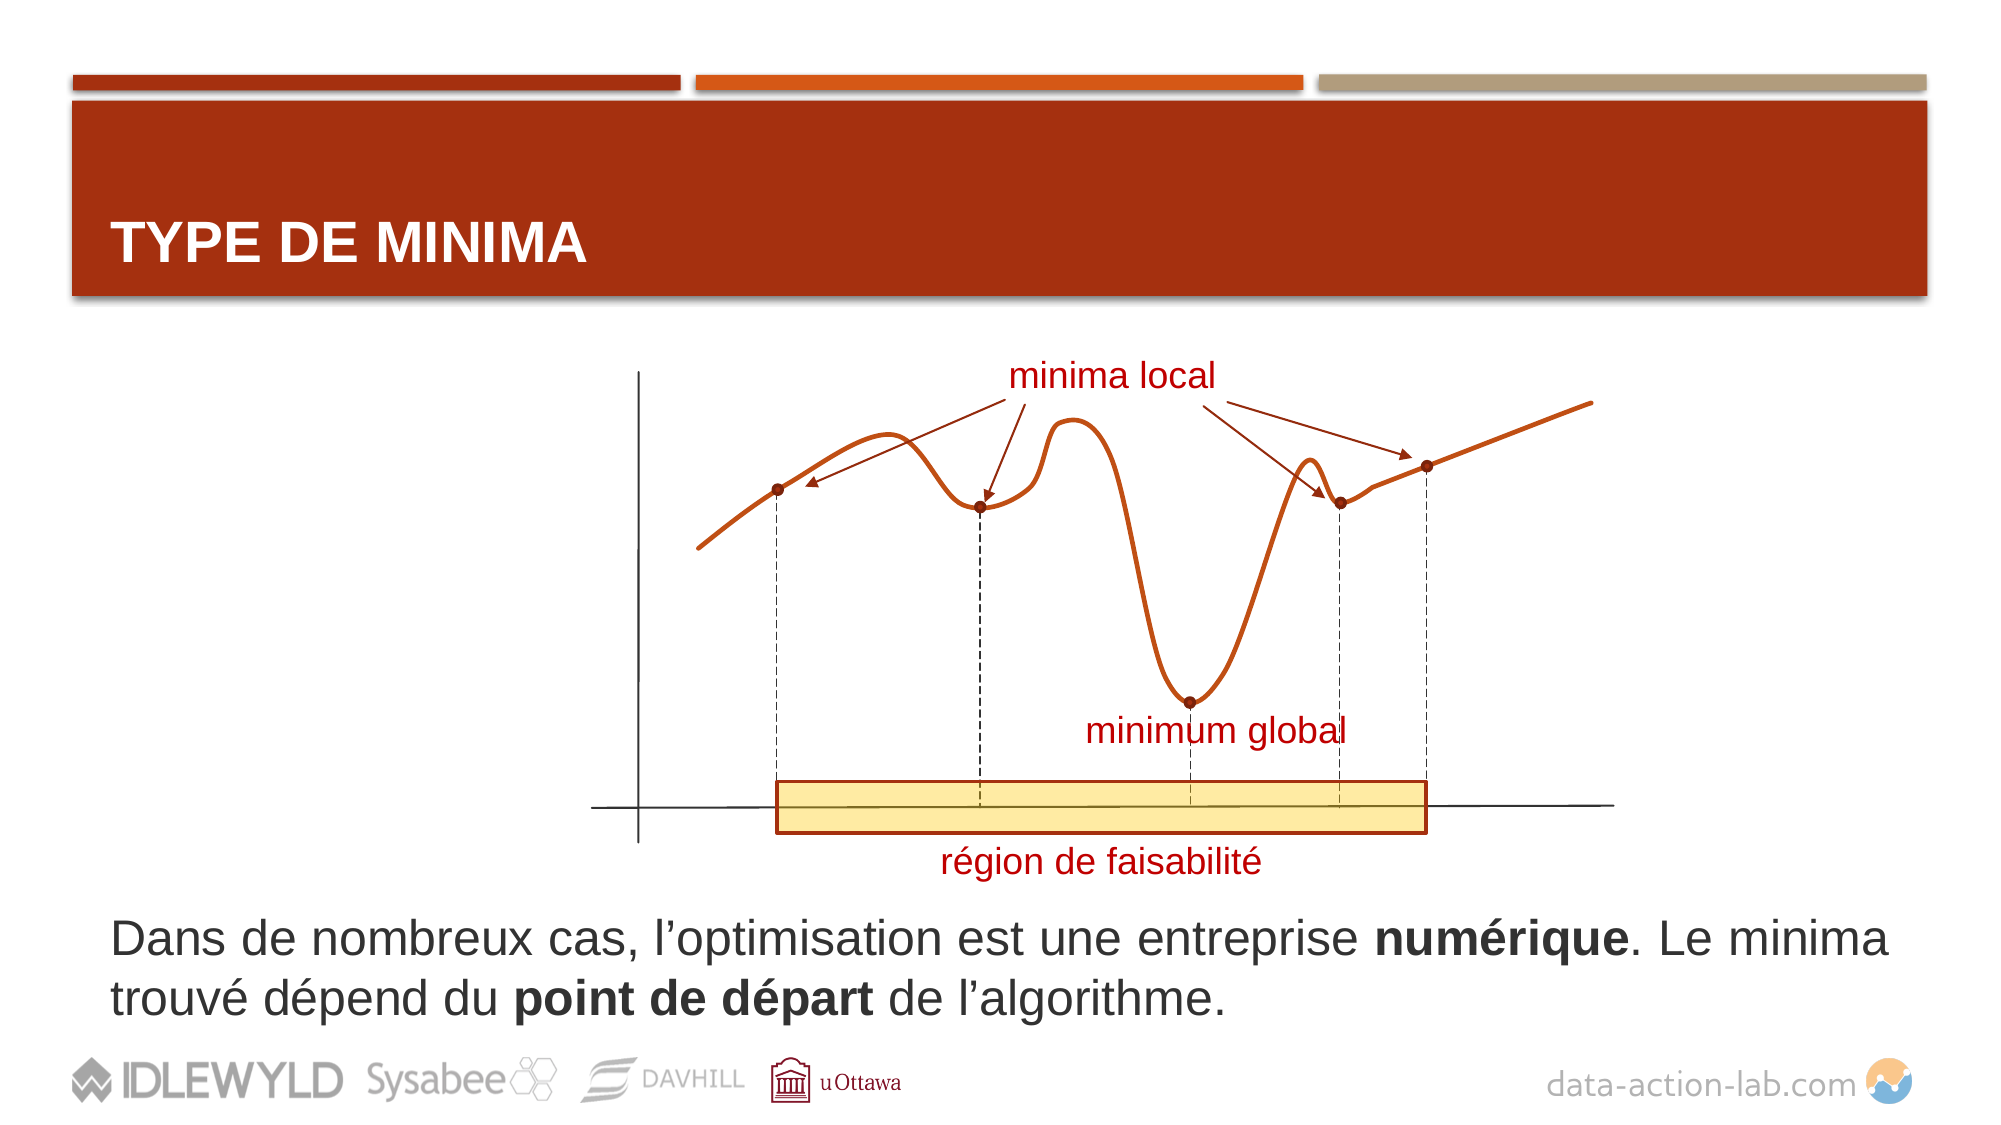

# Type de minima
minima local

Dans de nombreux cas, l’optimisation est une entreprise numérique. Le minima trouvé dépend du point de départ de l’algorithme.

minimum global

région de faisabilité